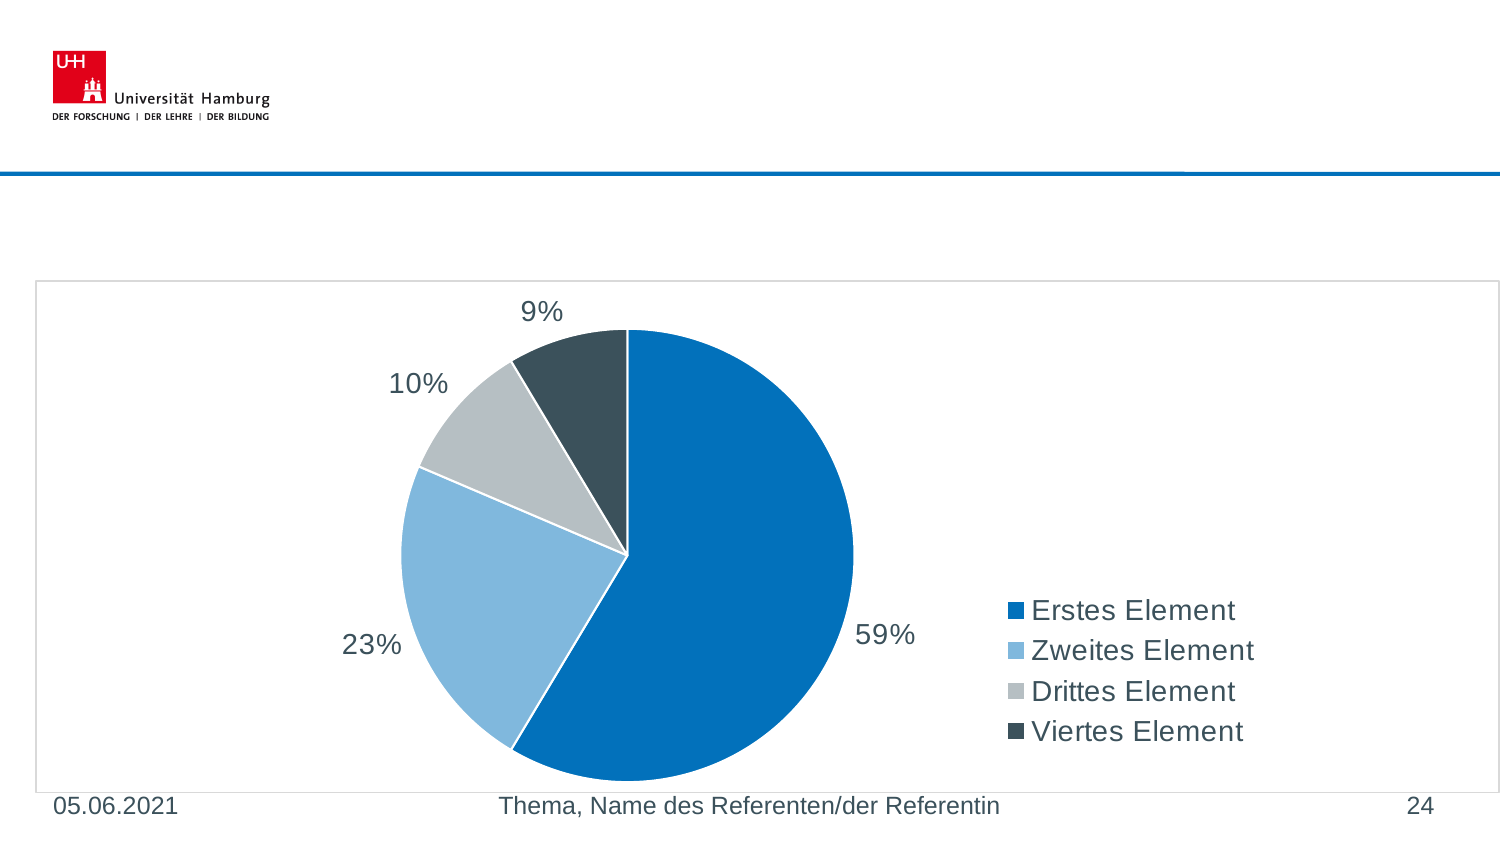

### Chart

| Category | Umsätze |
|---|---|
| Erstes Element | 8.2 |
| Zweites Element | 3.2 |
| Drittes Element | 1.4 |
| Viertes Element | 1.2 |
24
05.06.2021
Thema, Name des Referenten/der Referentin